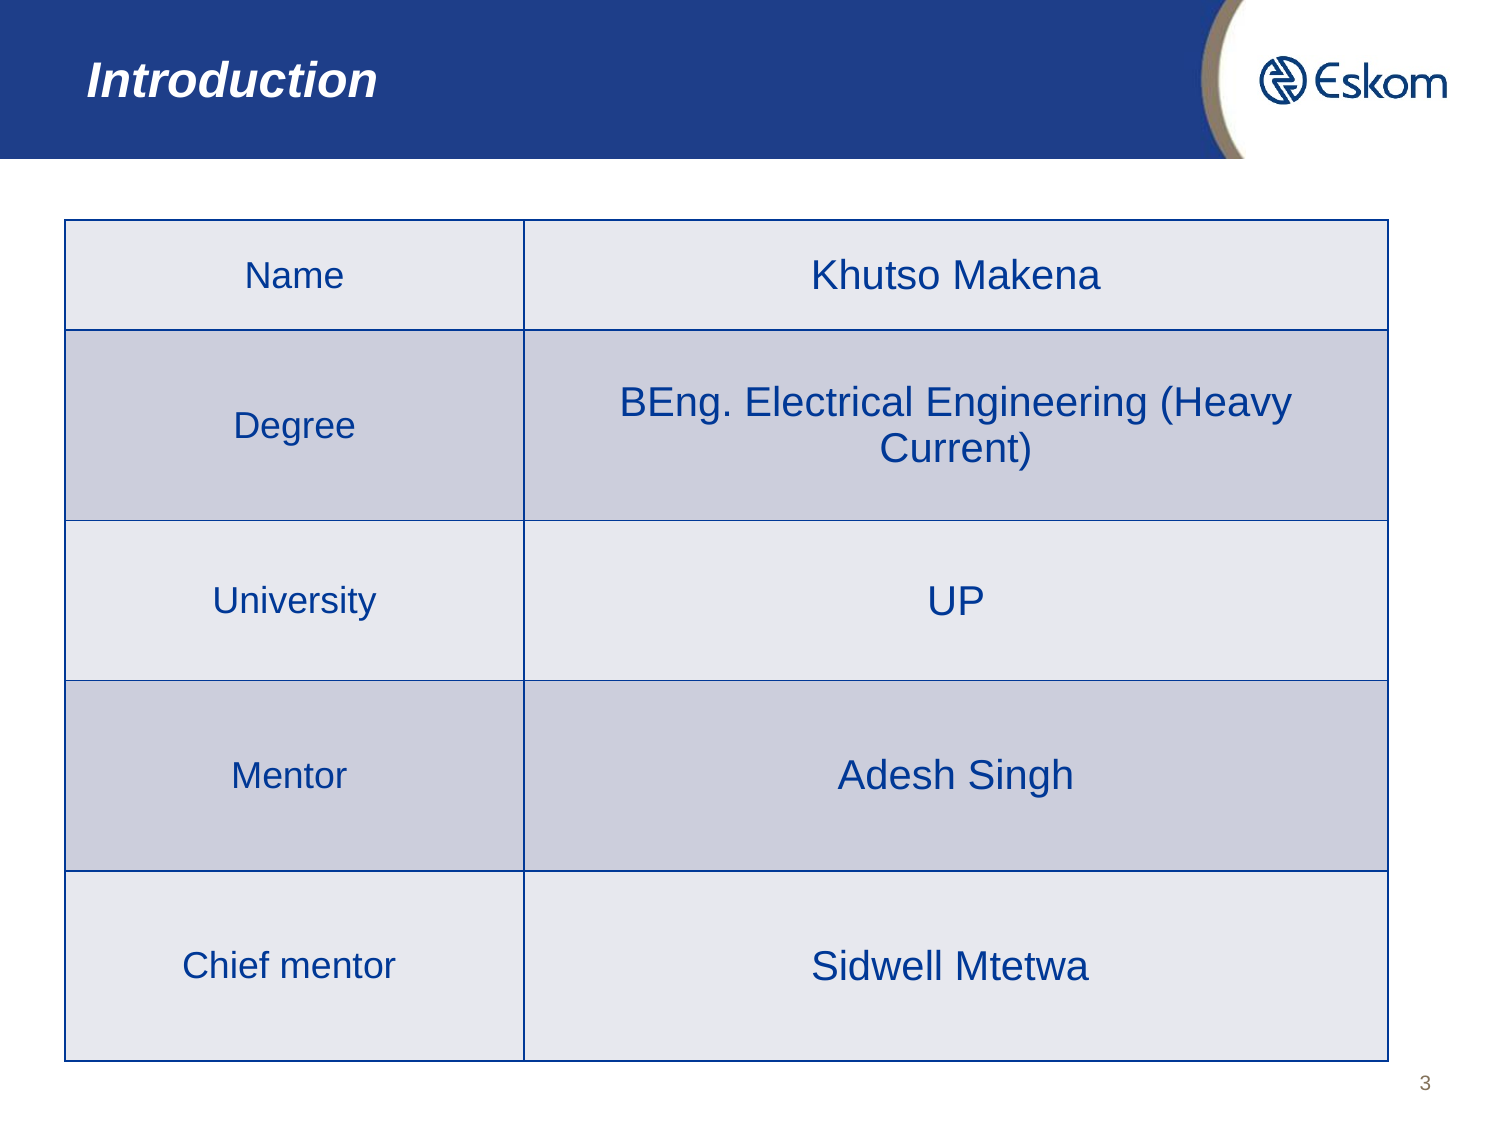

# Introduction
| Name | Khutso Makena |
| --- | --- |
| Degree | BEng. Electrical Engineering (Heavy Current) |
| University | UP |
| Mentor | Adesh Singh |
| Chief mentor | Sidwell Mtetwa |
3